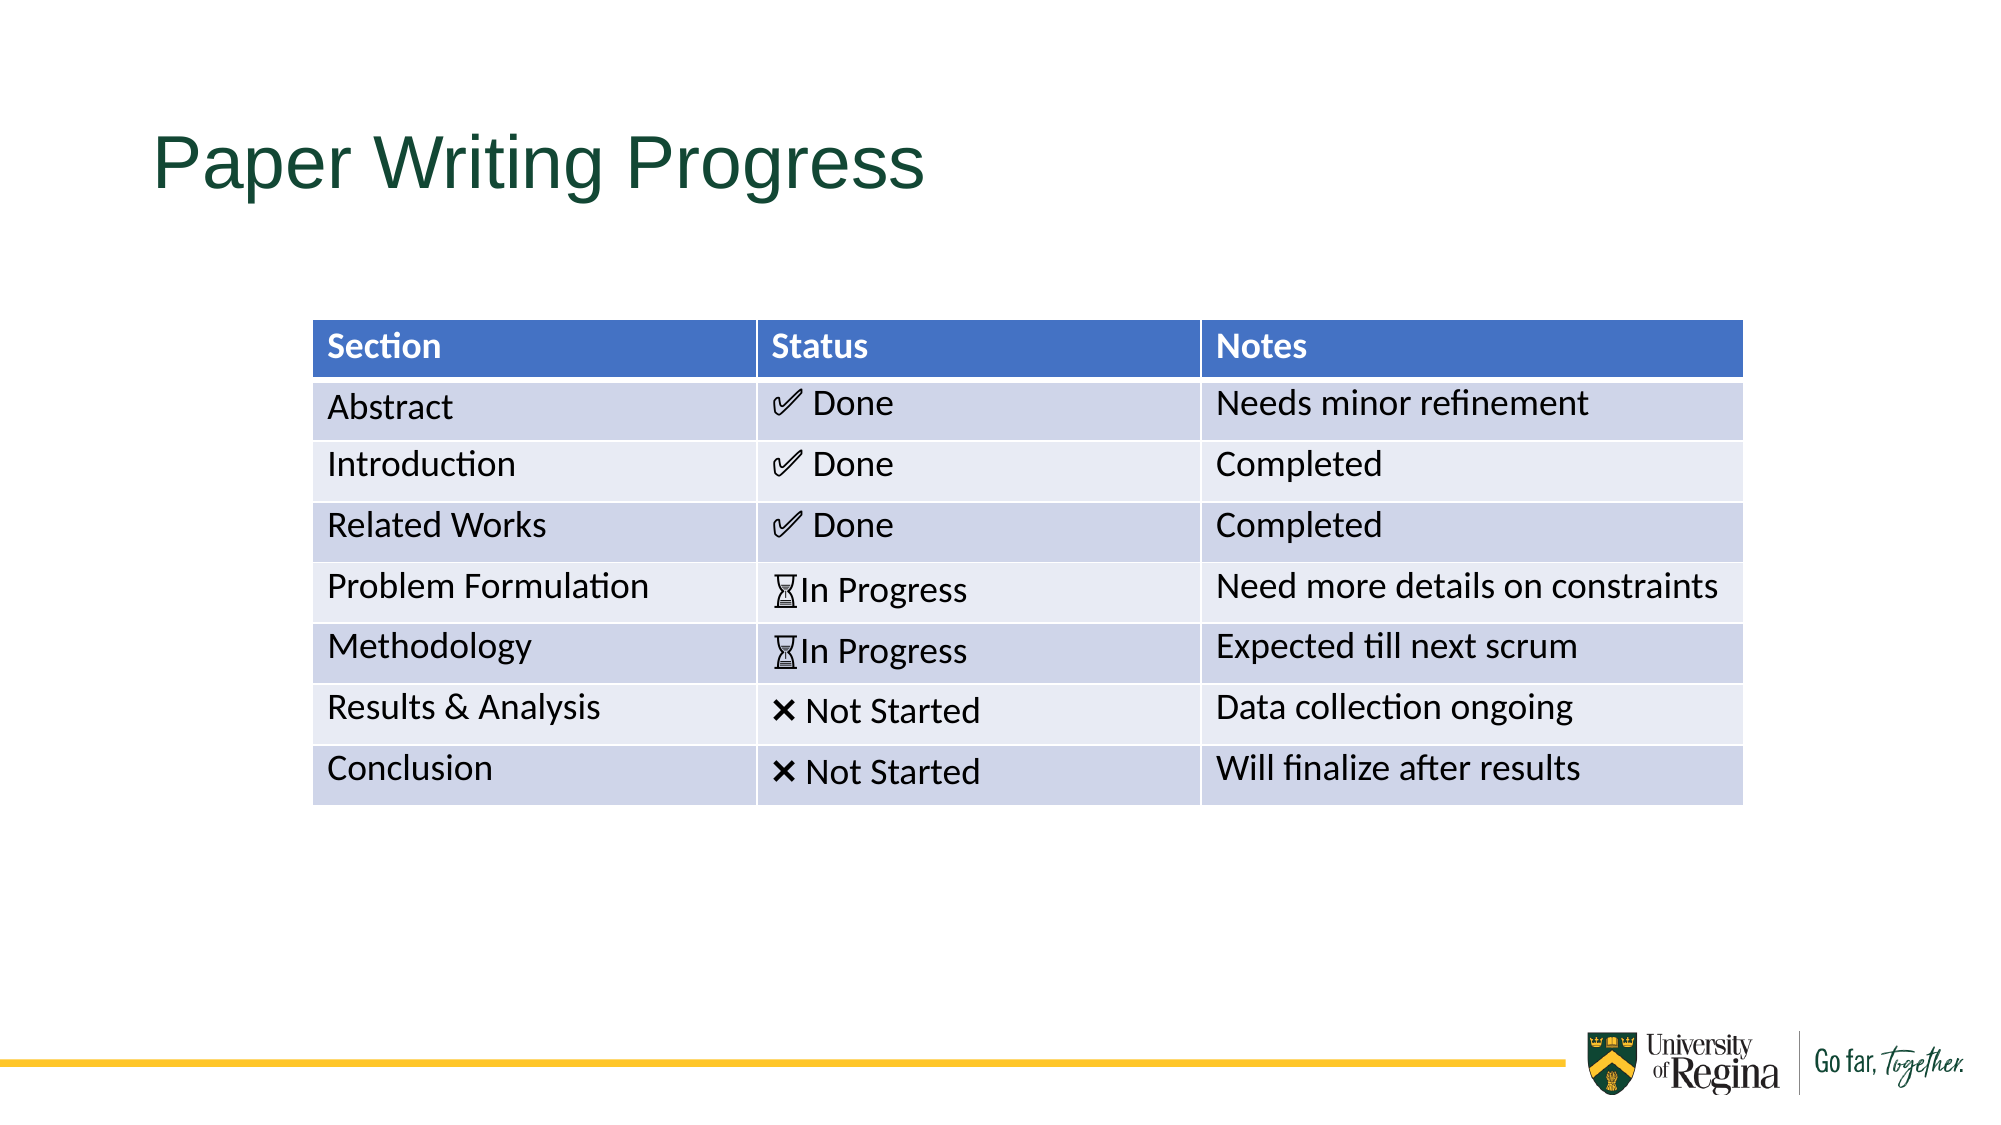

Paper Writing Progress
| Section | Status | Notes |
| --- | --- | --- |
| Abstract | ✅ Done | Needs minor refinement |
| Introduction | ✅ Done | Completed |
| Related Works | ✅ Done | Completed |
| Problem Formulation | ⏳In Progress | Need more details on constraints |
| Methodology | ⏳In Progress | Expected till next scrum |
| Results & Analysis | ❌ Not Started | Data collection ongoing |
| Conclusion | ❌ Not Started | Will finalize after results |